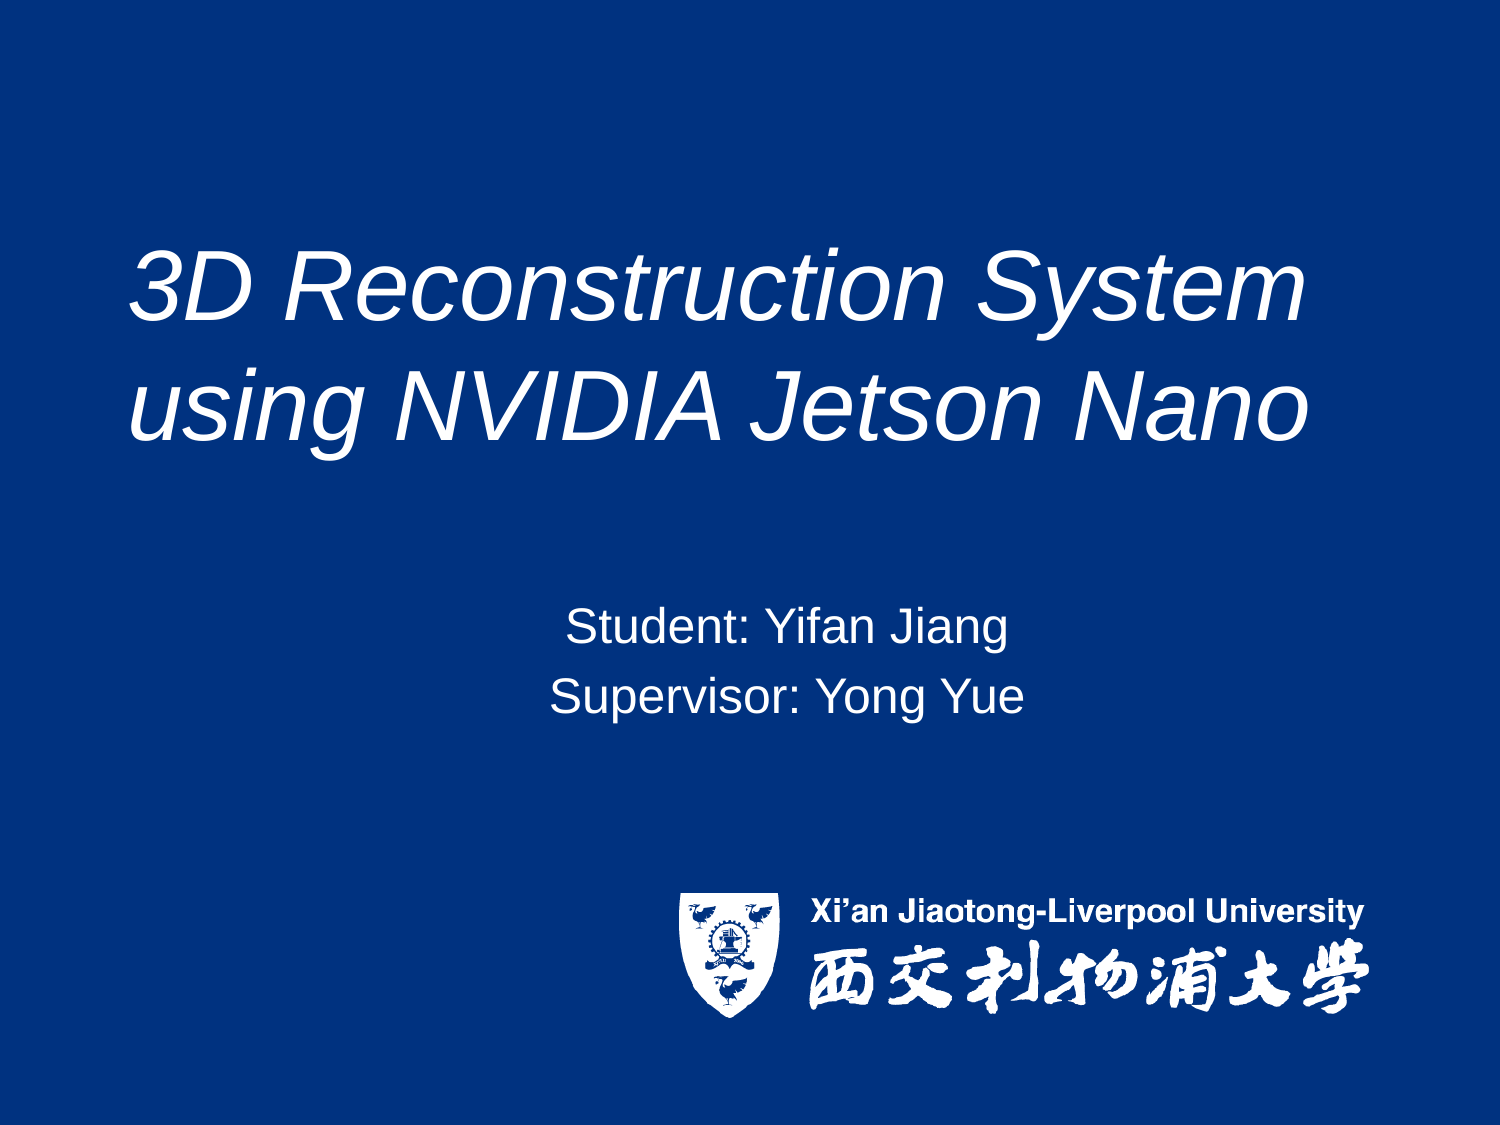

# 3D Reconstruction System using NVIDIA Jetson Nano
Student: Yifan Jiang
Supervisor: Yong Yue